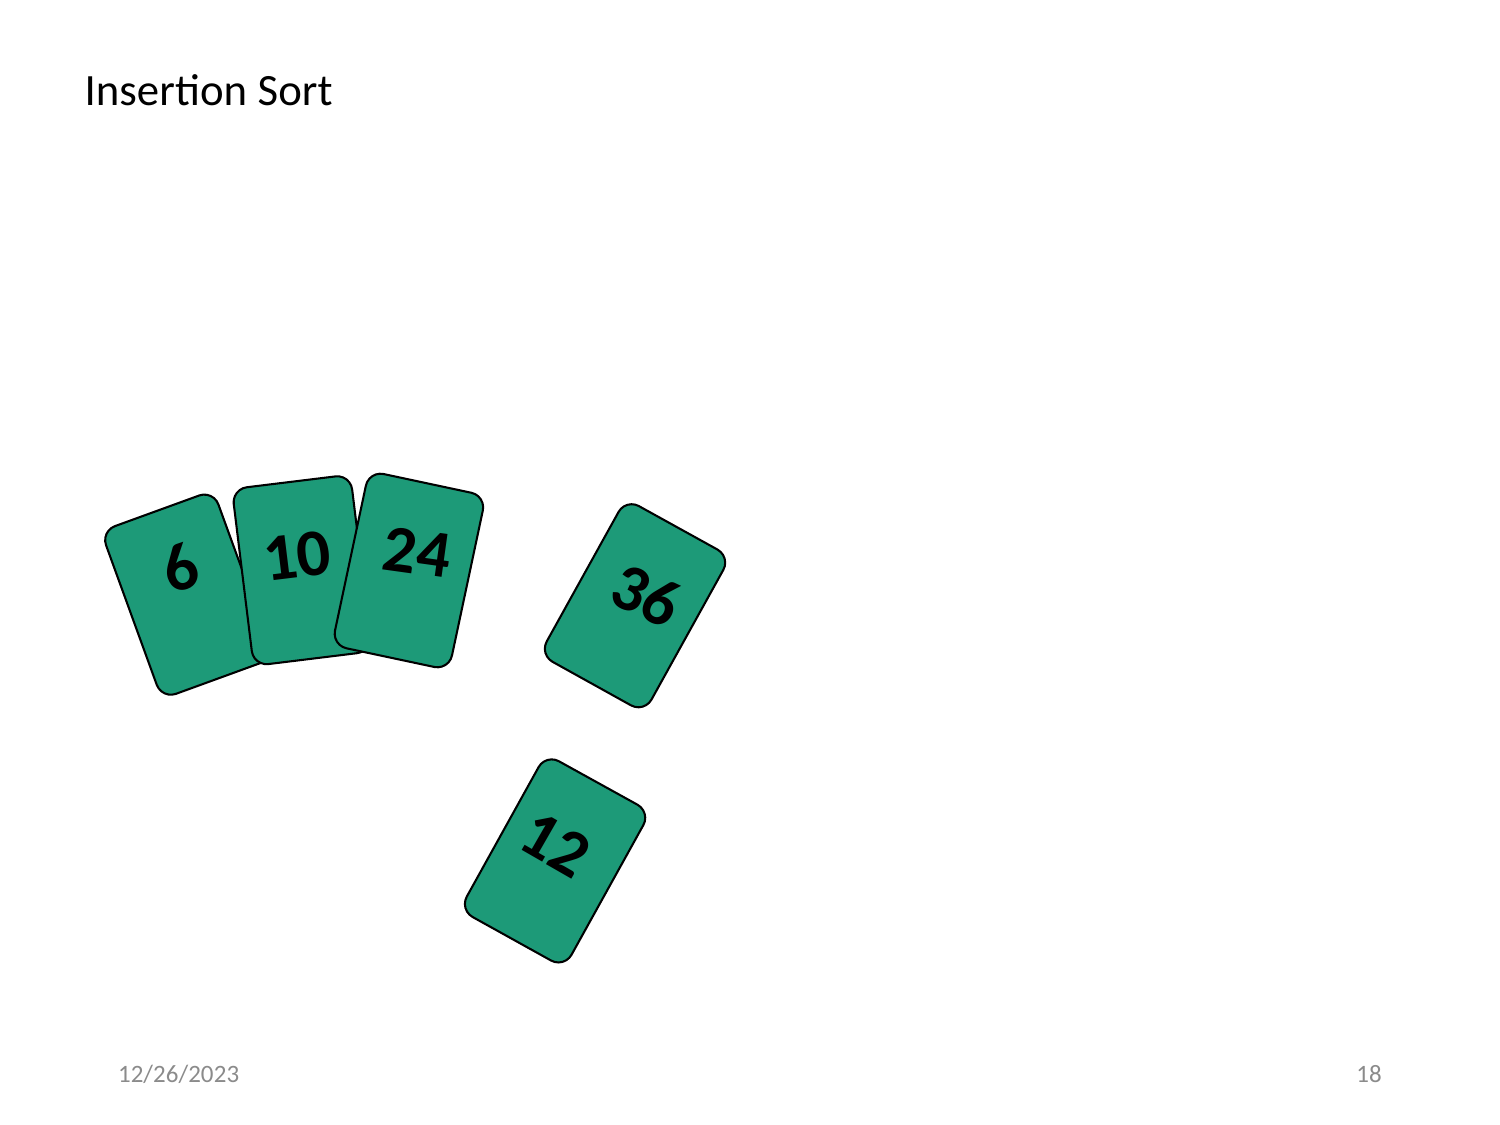

# Insertion Sort

24
10

6

36

12
12/26/2023
18